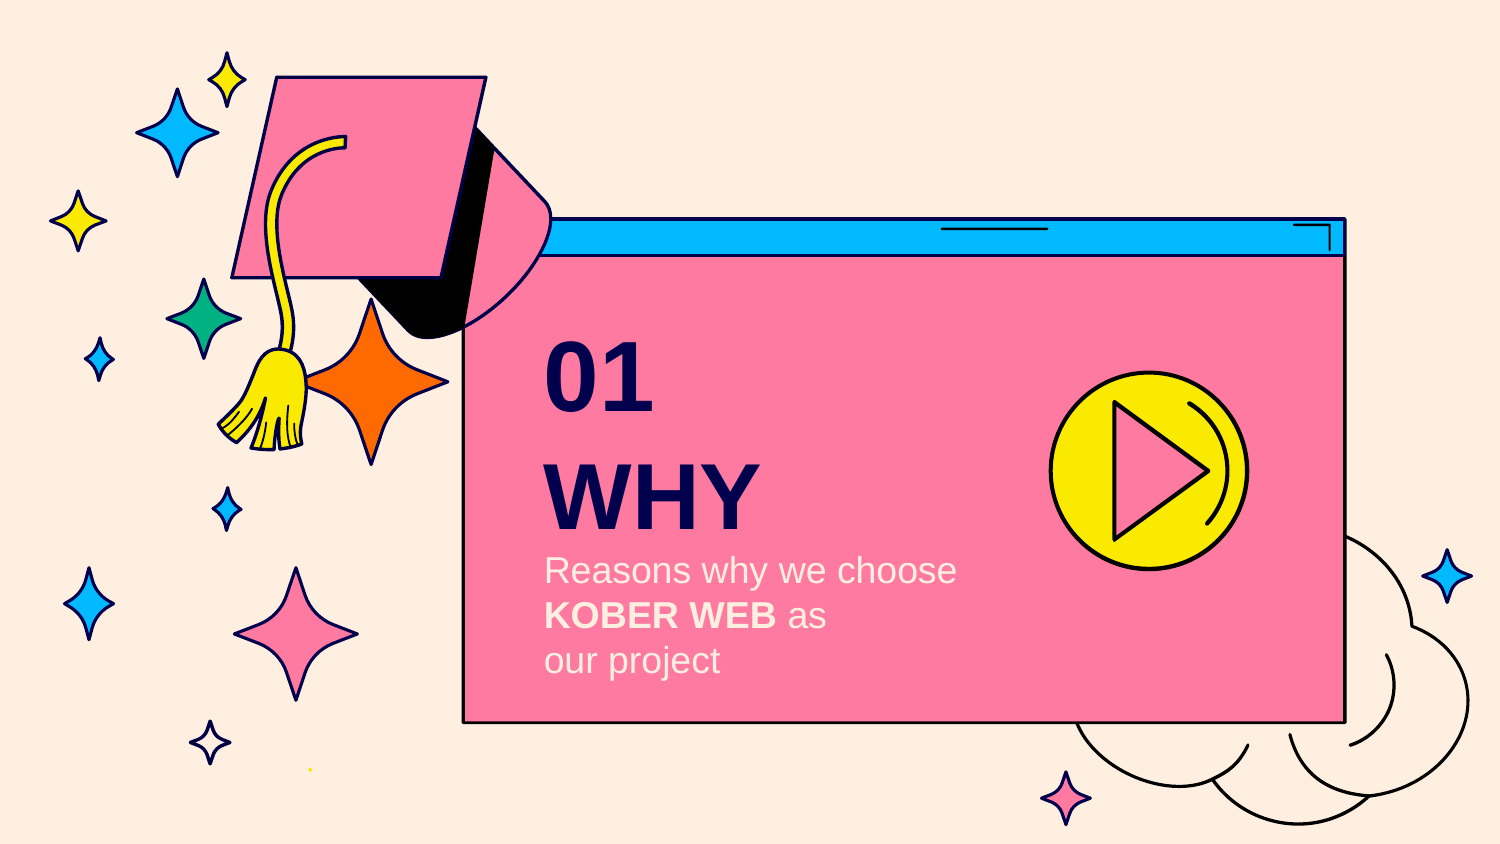

01
WHY
Reasons why we choose
KOBER WEB as
our project